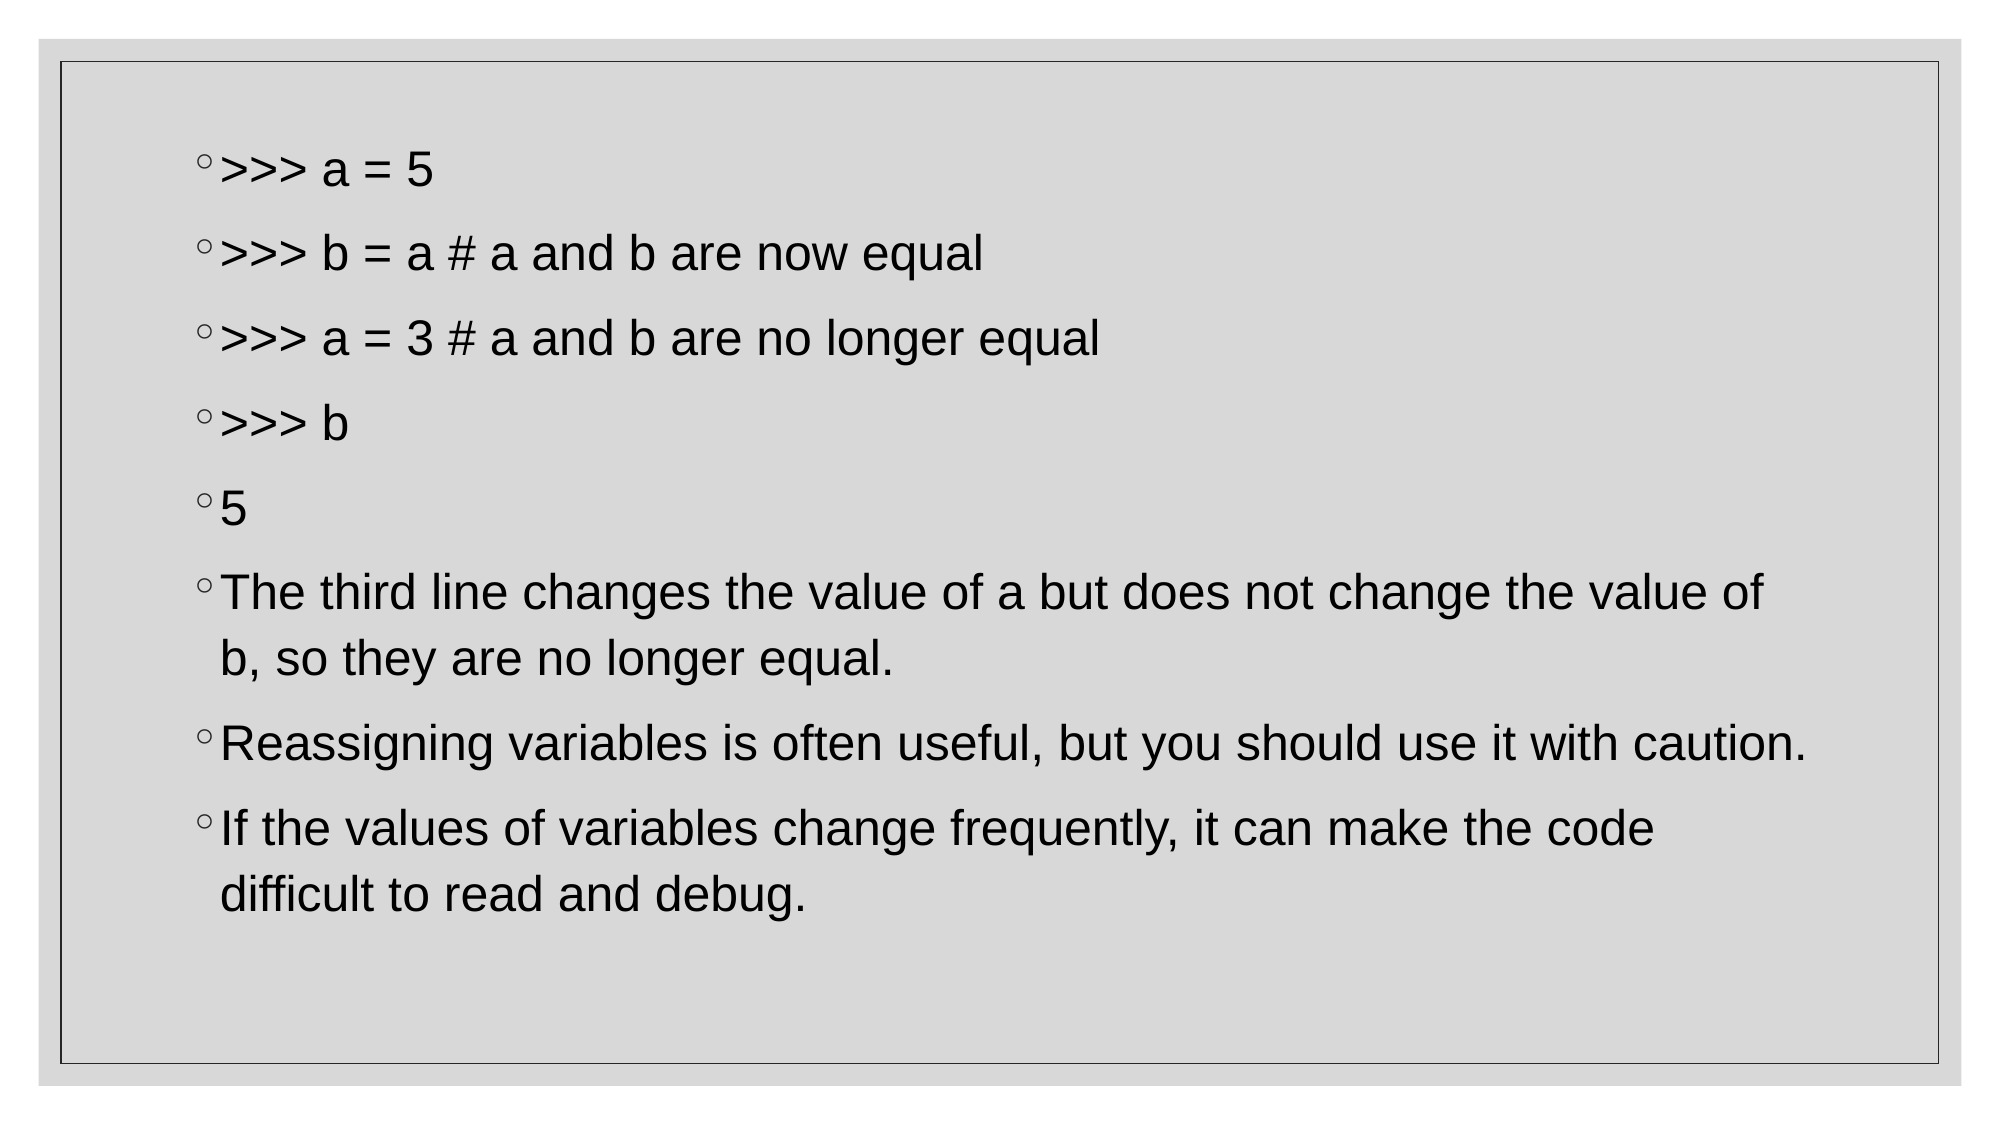

>>> a = 5
>>> b = a # a and b are now equal
>>> a = 3 # a and b are no longer equal
>>> b
5
The third line changes the value of a but does not change the value of b, so they are no longer equal.
Reassigning variables is often useful, but you should use it with caution.
If the values of variables change frequently, it can make the code difficult to read and debug.